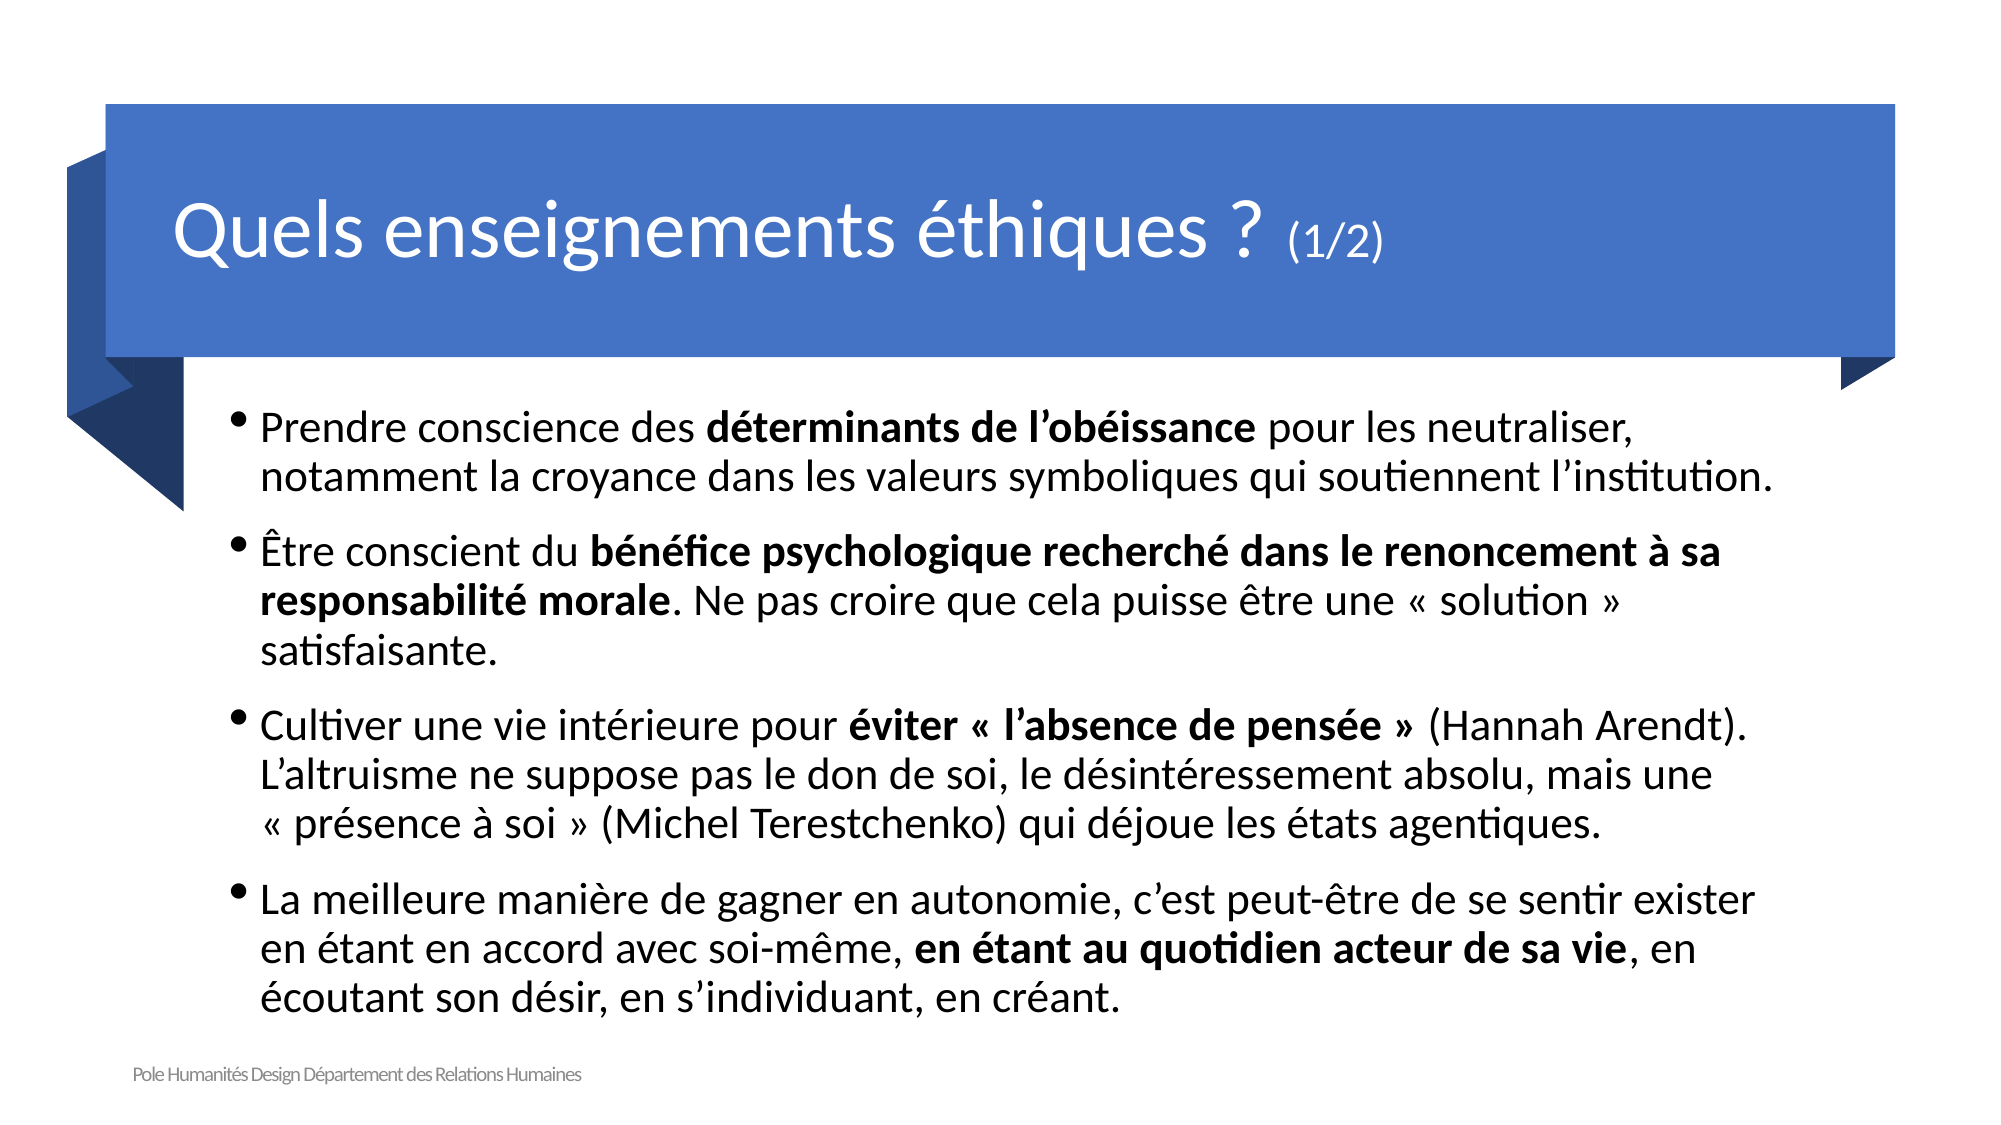

# Quels enseignements éthiques ? (1/2)

Prendre conscience des déterminants de l’obéissance pour les neutraliser, notamment la croyance dans les valeurs symboliques qui soutiennent l’institution.
Être conscient du bénéfice psychologique recherché dans le renoncement à sa responsabilité morale. Ne pas croire que cela puisse être une « solution » satisfaisante.
Cultiver une vie intérieure pour éviter « l’absence de pensée » (Hannah Arendt). L’altruisme ne suppose pas le don de soi, le désintéressement absolu, mais une « présence à soi » (Michel Terestchenko) qui déjoue les états agentiques.
La meilleure manière de gagner en autonomie, c’est peut-être de se sentir exister en étant en accord avec soi-même, en étant au quotidien acteur de sa vie, en écoutant son désir, en s’individuant, en créant.

Pole Humanités Design Département des Relations Humaines